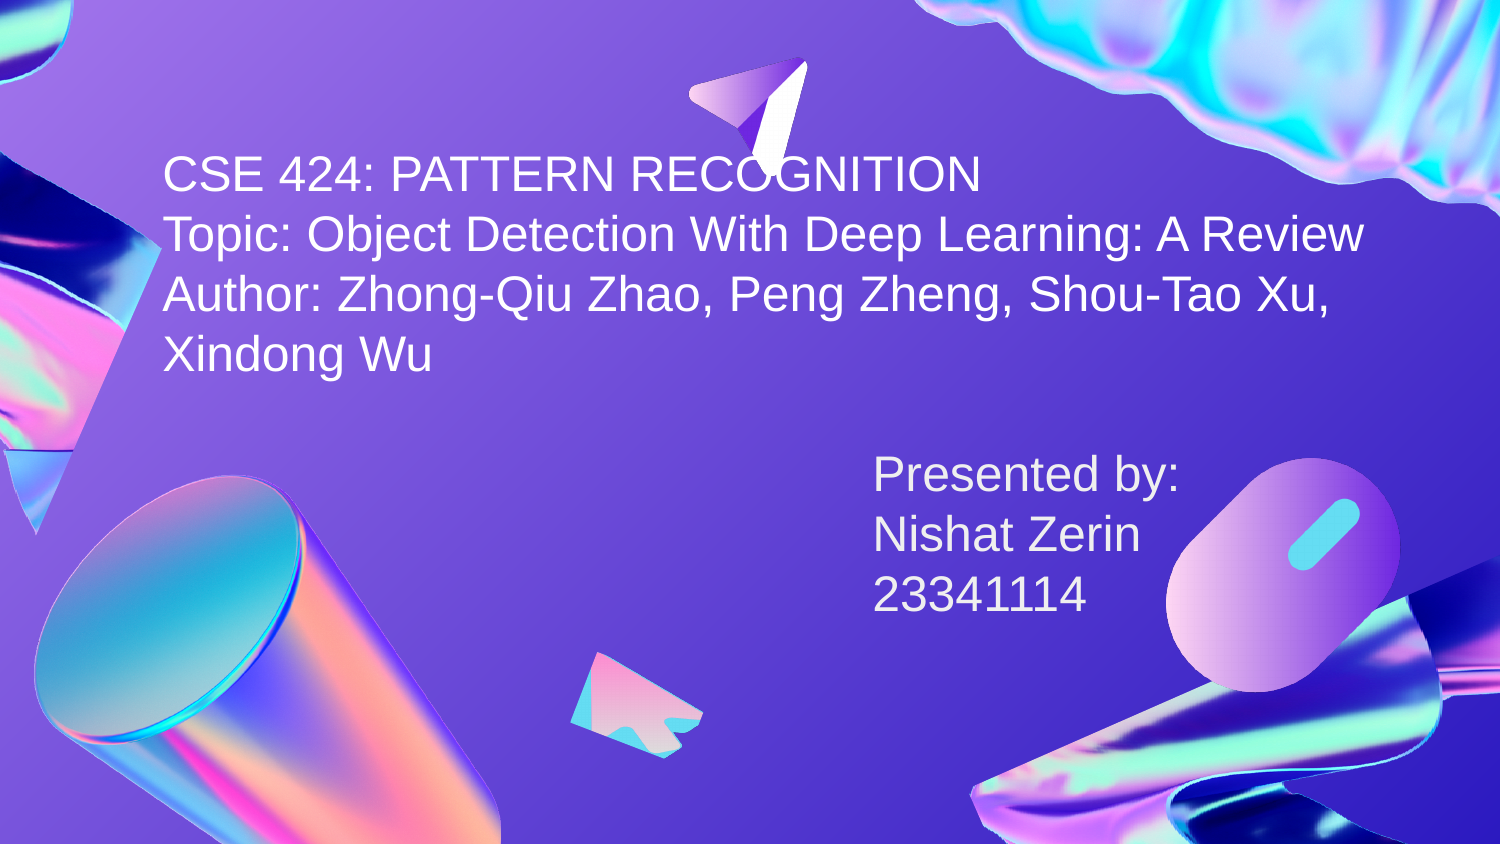

CSE 424: PATTERN RECOGNITION
Topic: Object Detection With Deep Learning: A Review
Author: Zhong-Qiu Zhao, Peng Zheng, Shou-Tao Xu,  Xindong Wu

                                        Presented by:
                                        Nishat Zerin
                                        23341114